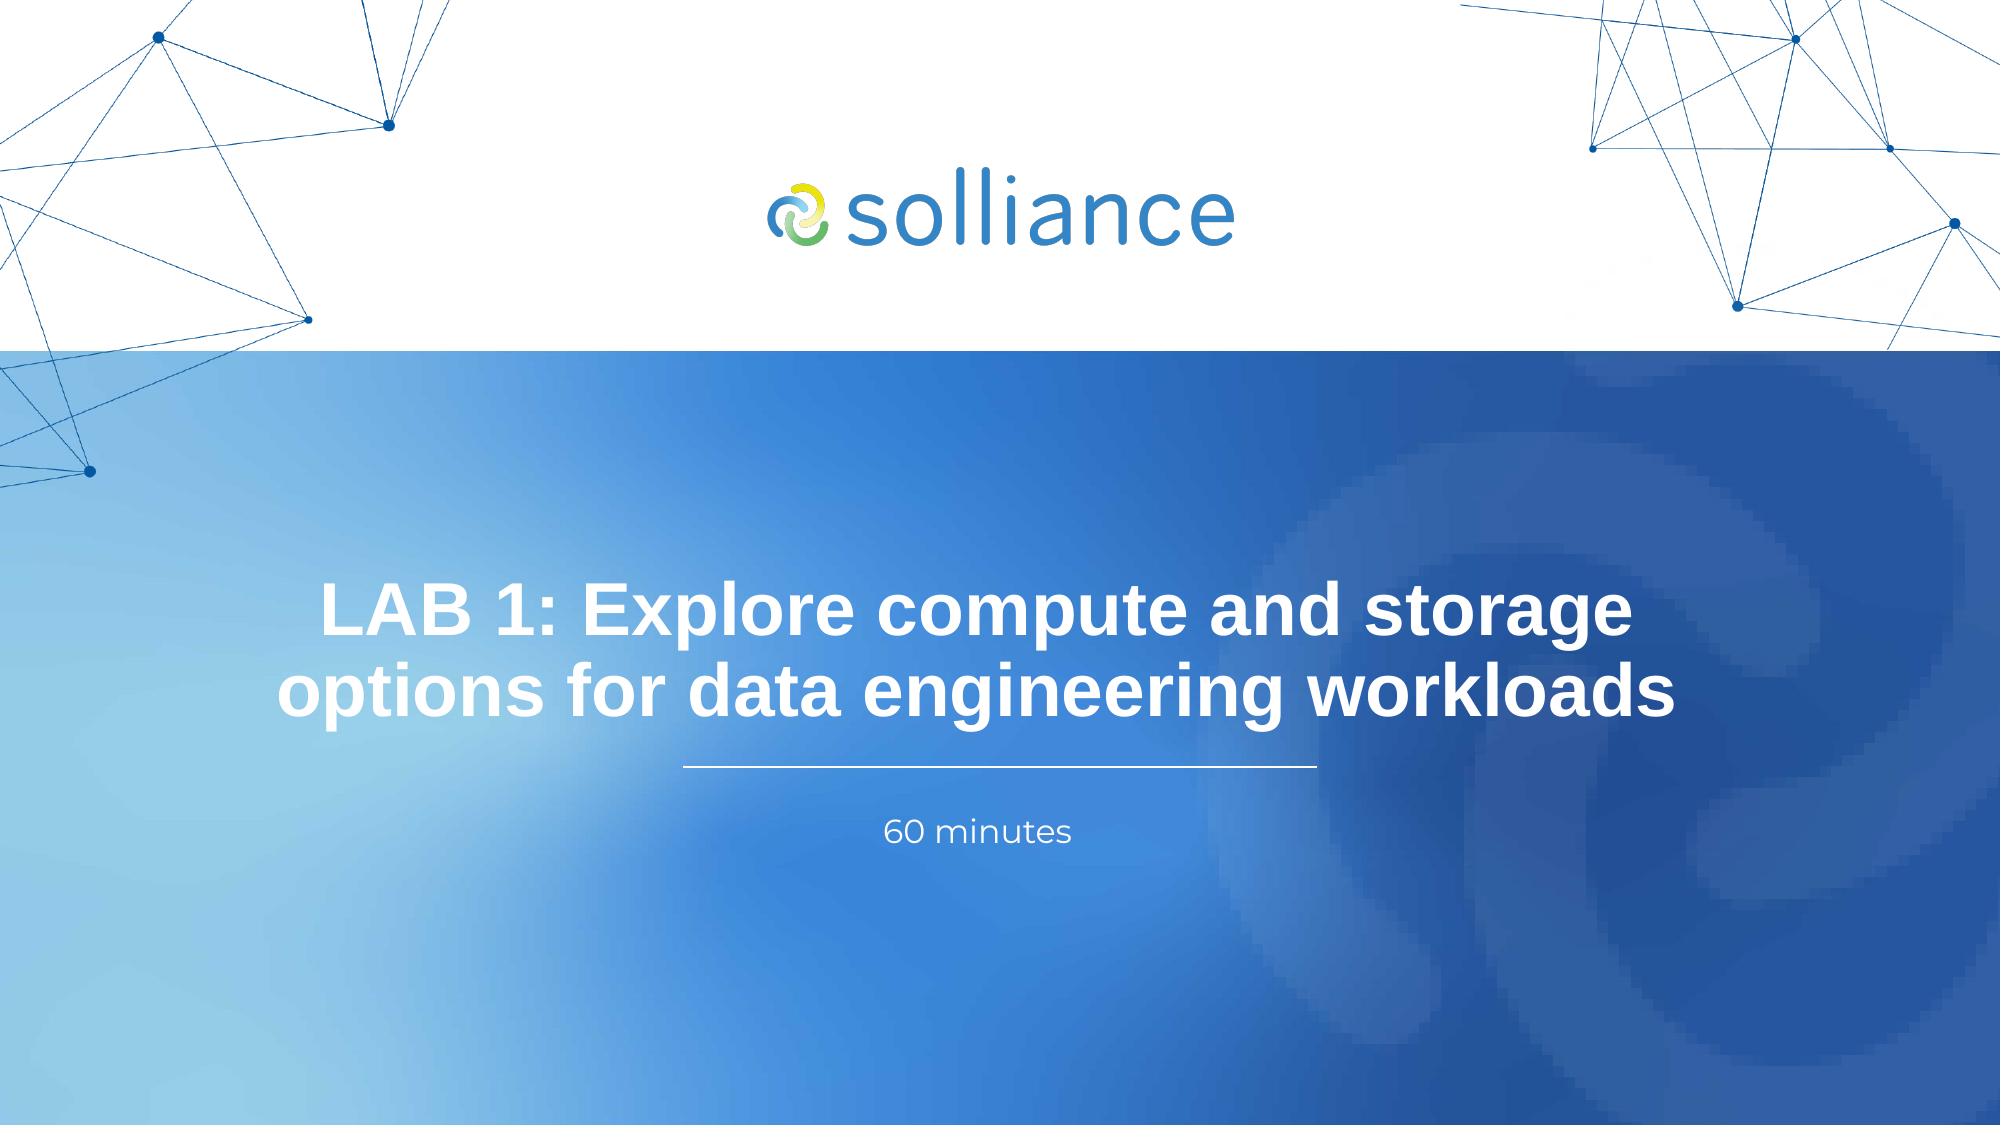

# LAB 1: Explore compute and storage options for data engineering workloads
60 minutes